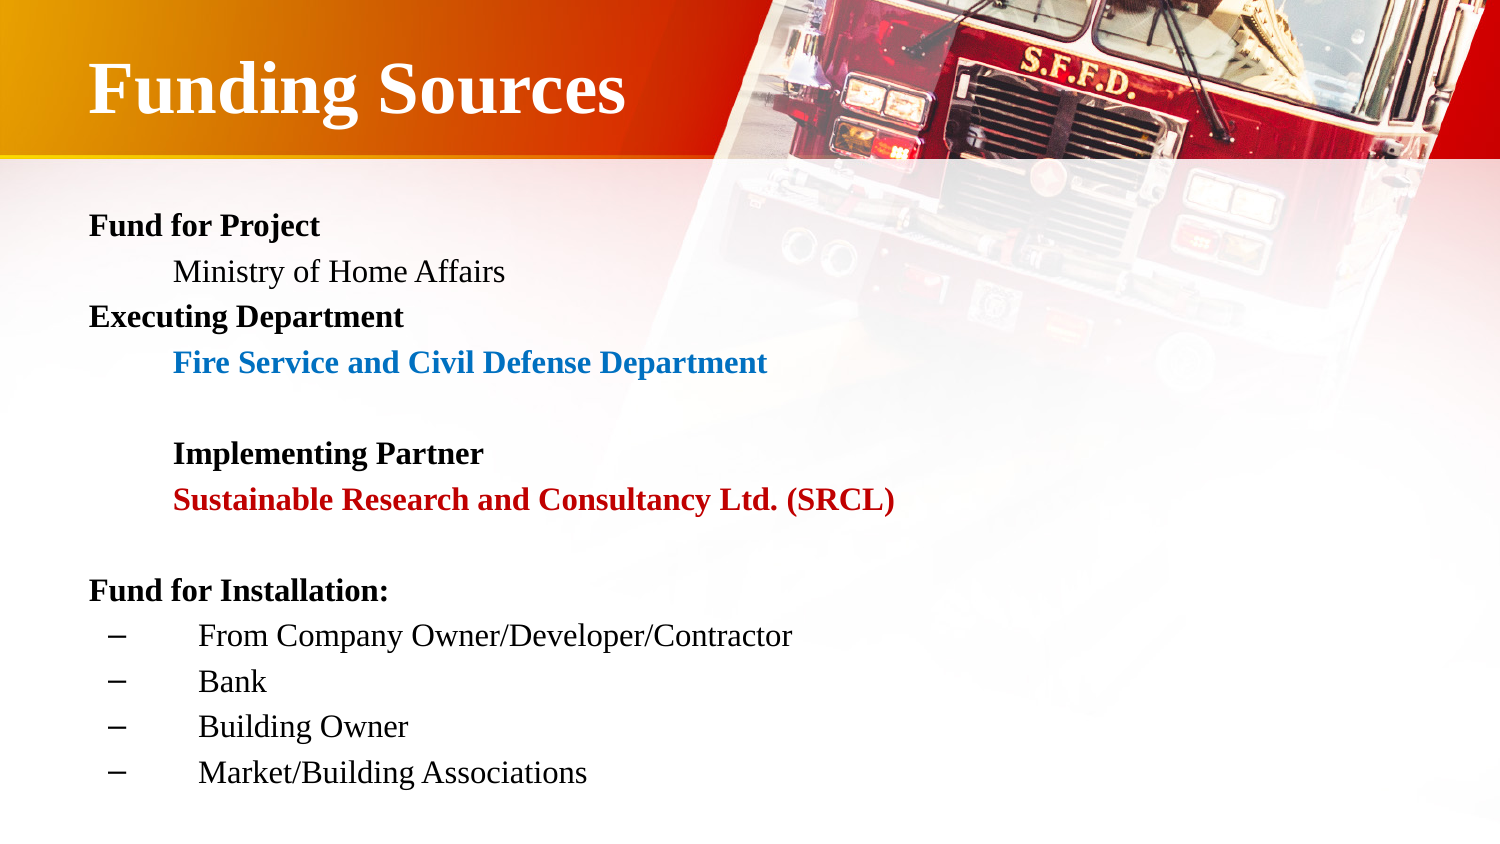

# Funding Sources
Fund for Project
	Ministry of Home Affairs
Executing Department
	Fire Service and Civil Defense Department

			Implementing Partner
			Sustainable Research and Consultancy Ltd. (SRCL)

Fund for Installation:
From Company Owner/Developer/Contractor
Bank
Building Owner
Market/Building Associations